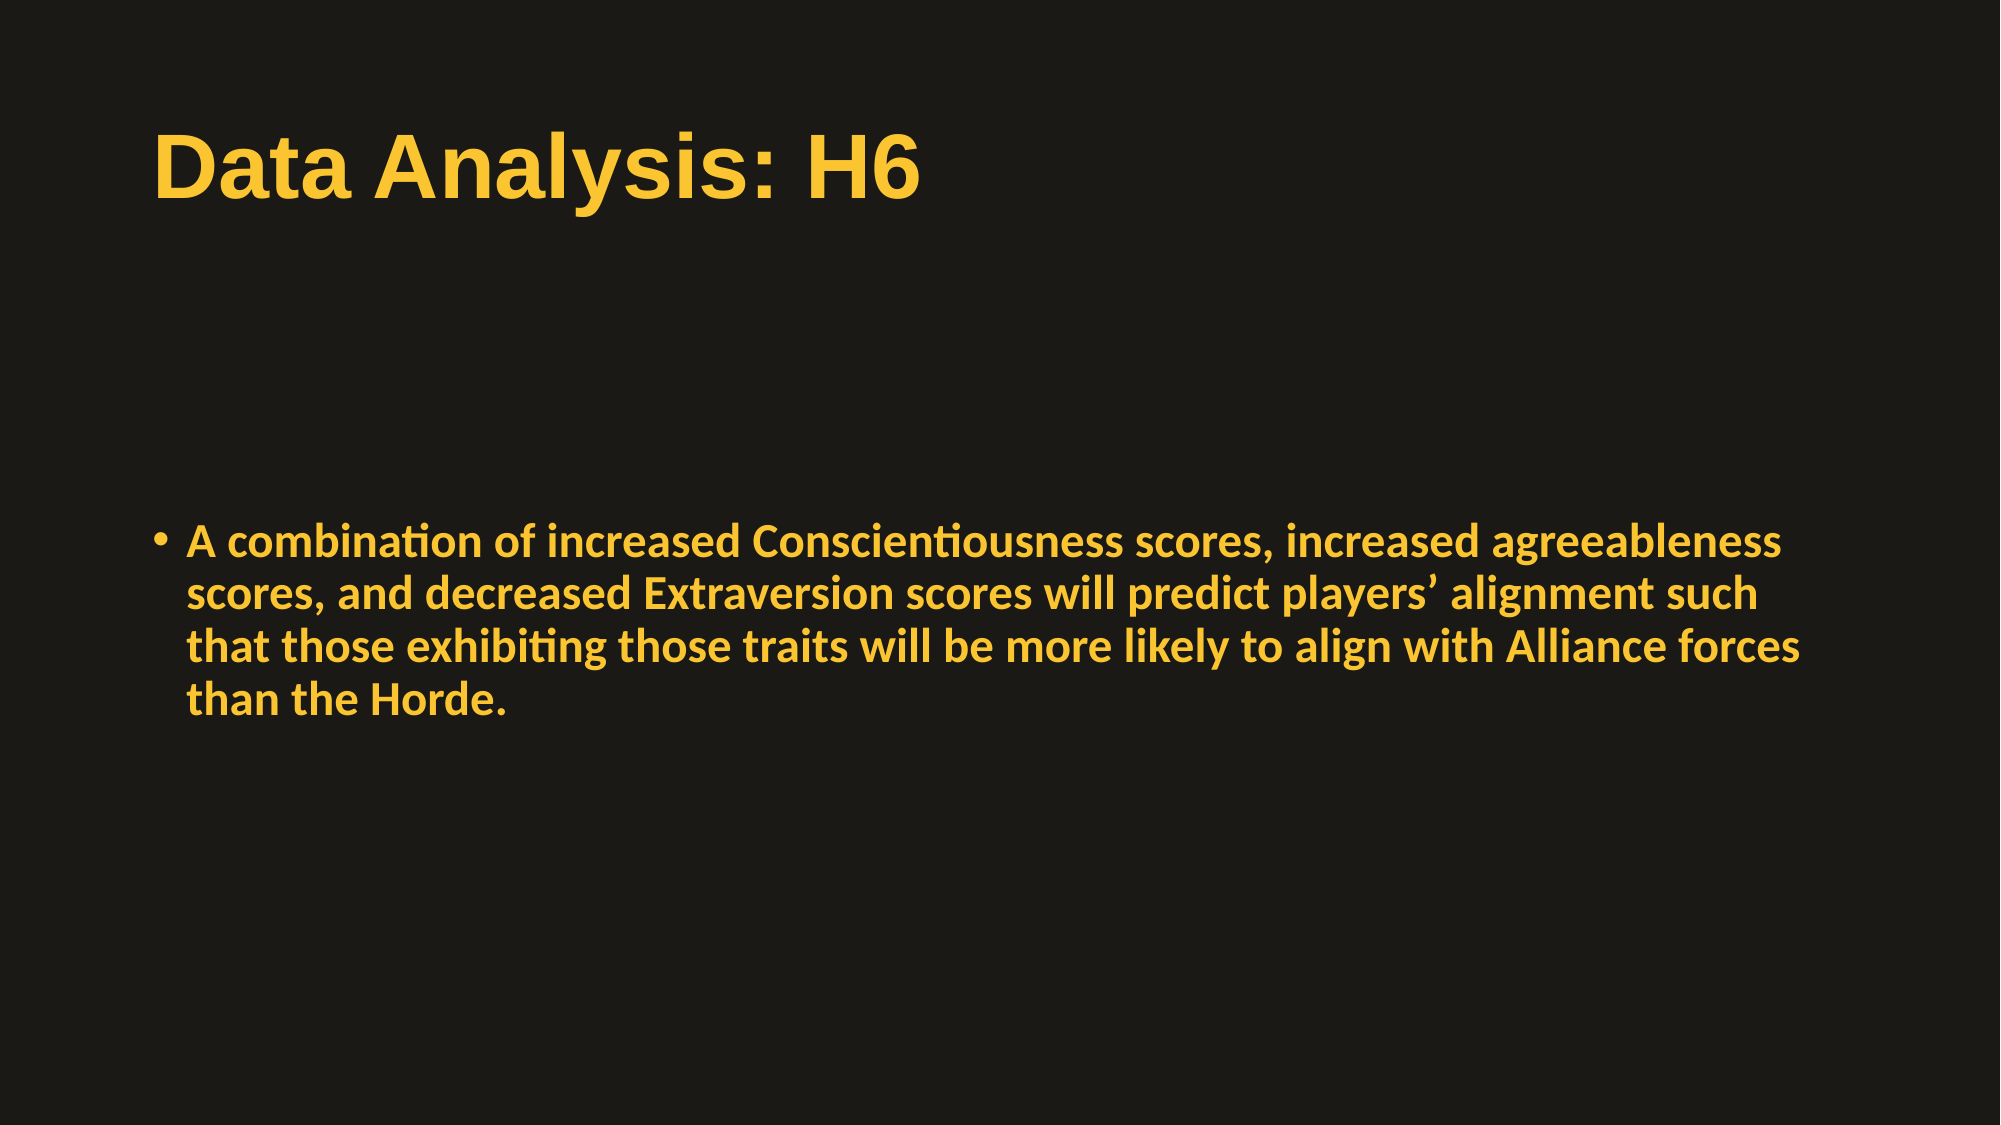

# Data Analysis: H6
A combination of increased Conscientiousness scores, increased agreeableness scores, and decreased Extraversion scores will predict players’ alignment such that those exhibiting those traits will be more likely to align with Alliance forces than the Horde.